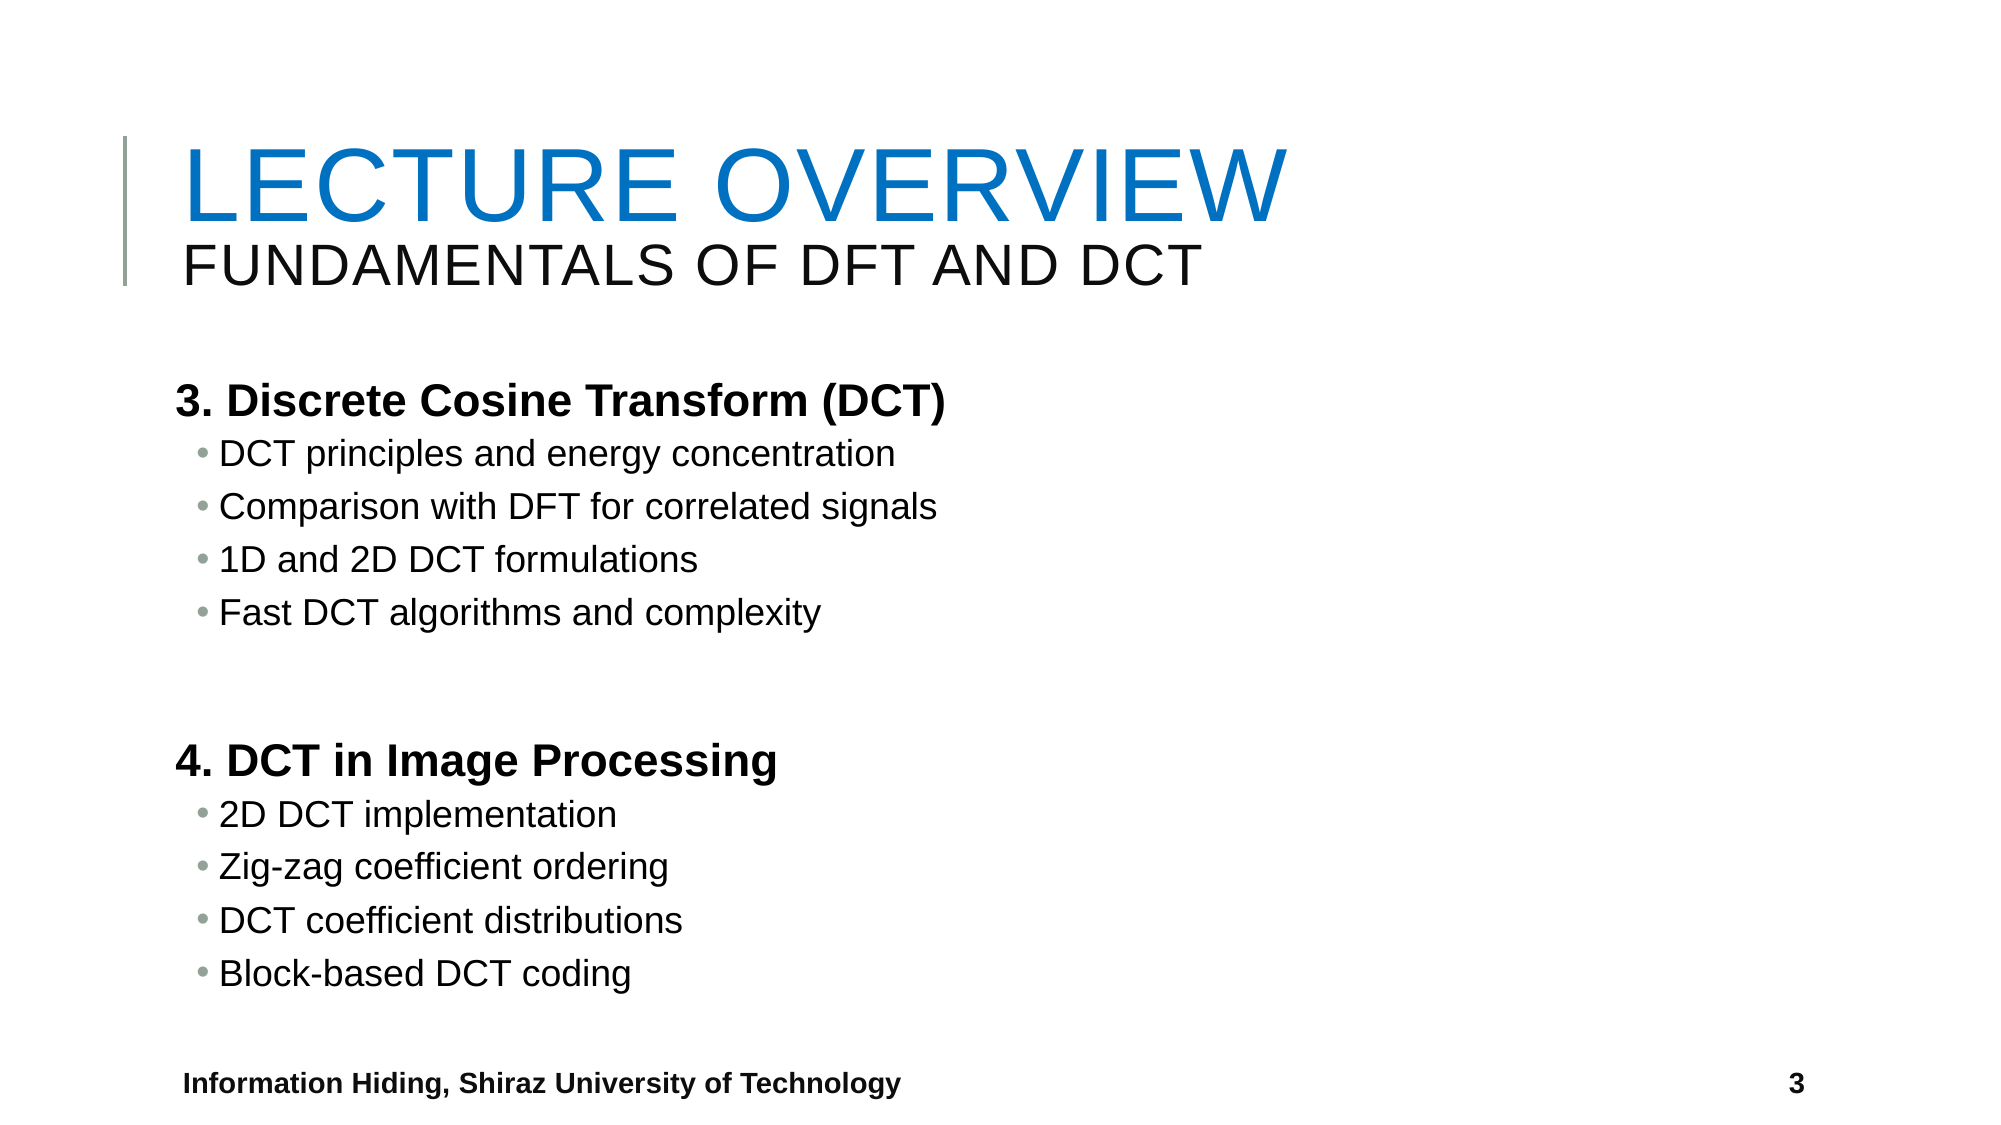

# Lecture Overview Fundamentals of dft and dct
3. Discrete Cosine Transform (DCT)
DCT principles and energy concentration
Comparison with DFT for correlated signals
1D and 2D DCT formulations
Fast DCT algorithms and complexity

4. DCT in Image Processing
2D DCT implementation
Zig-zag coefficient ordering
DCT coefficient distributions
Block-based DCT coding
Information Hiding, Shiraz University of Technology
3